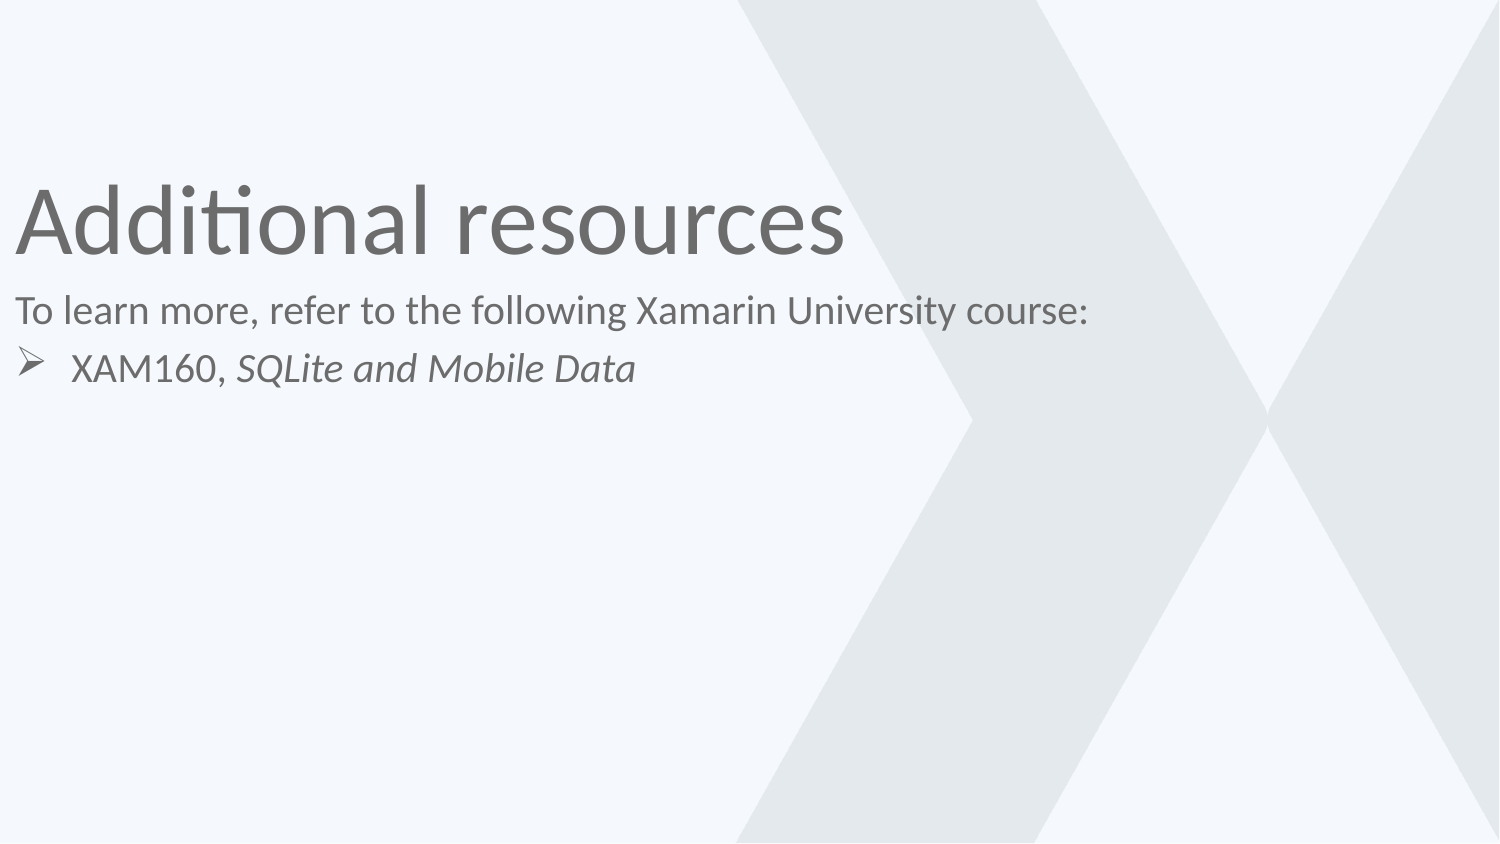

Additional resources
To learn more, refer to the following Xamarin University course:
XAM160, SQLite and Mobile Data